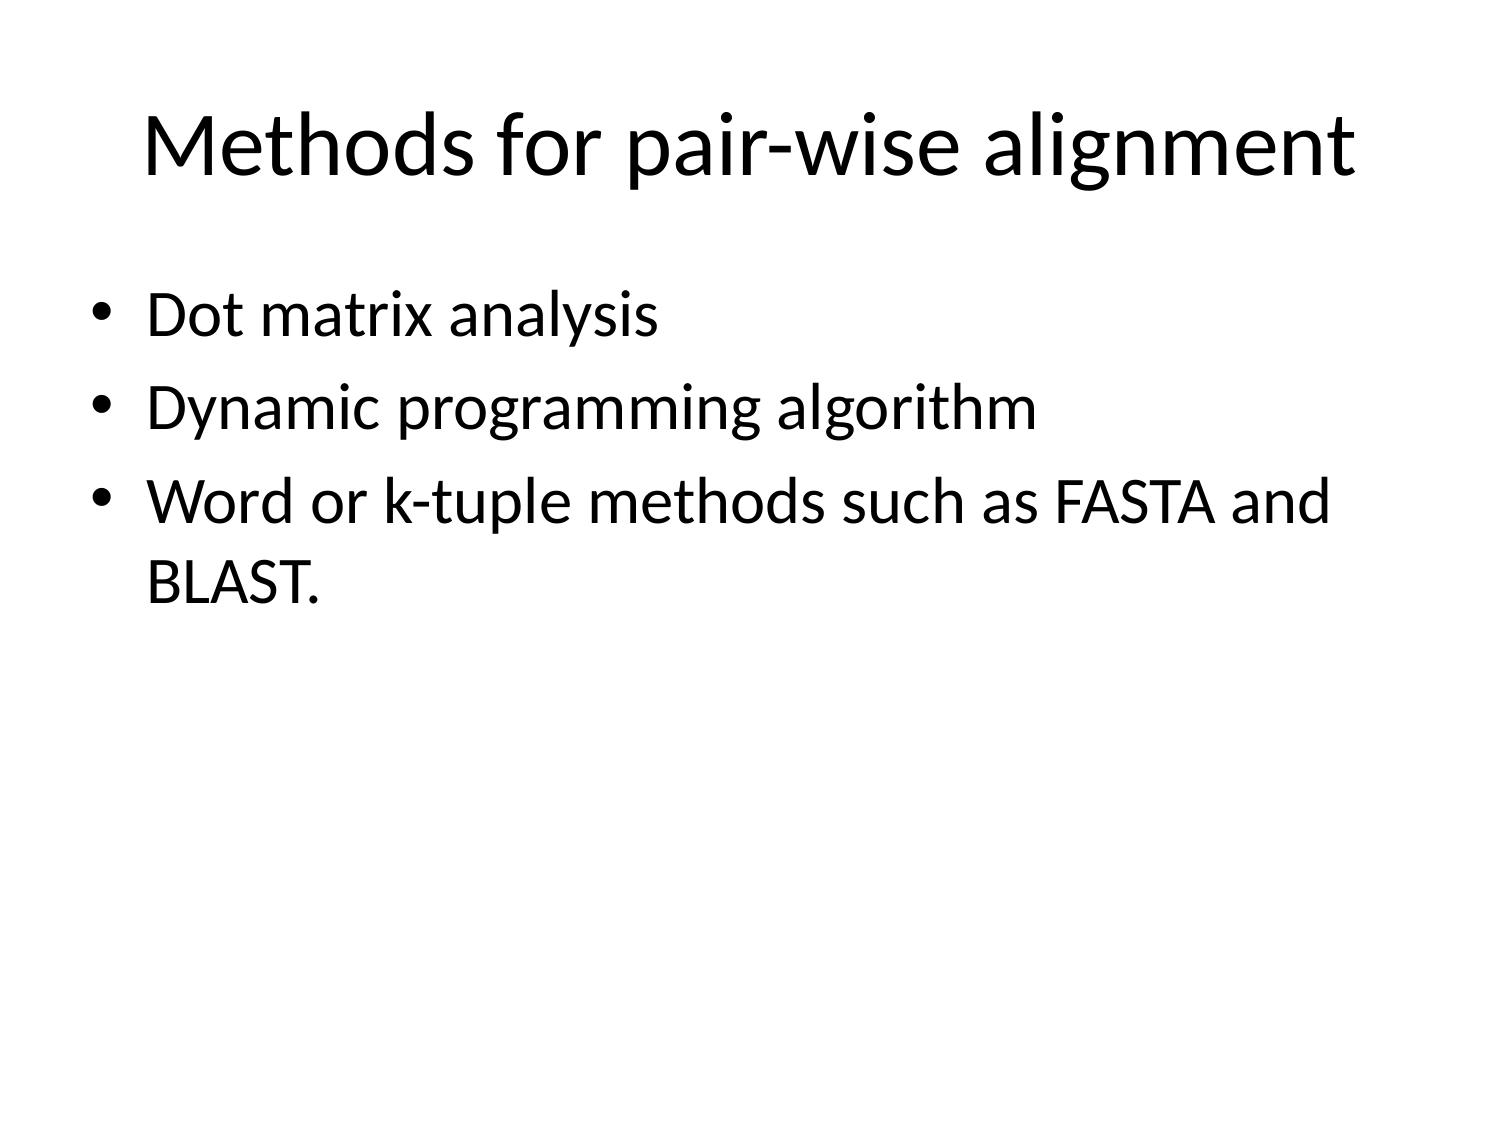

# Methods for pair-wise alignment
Dot matrix analysis
Dynamic programming algorithm
Word or k-tuple methods such as FASTA and BLAST.